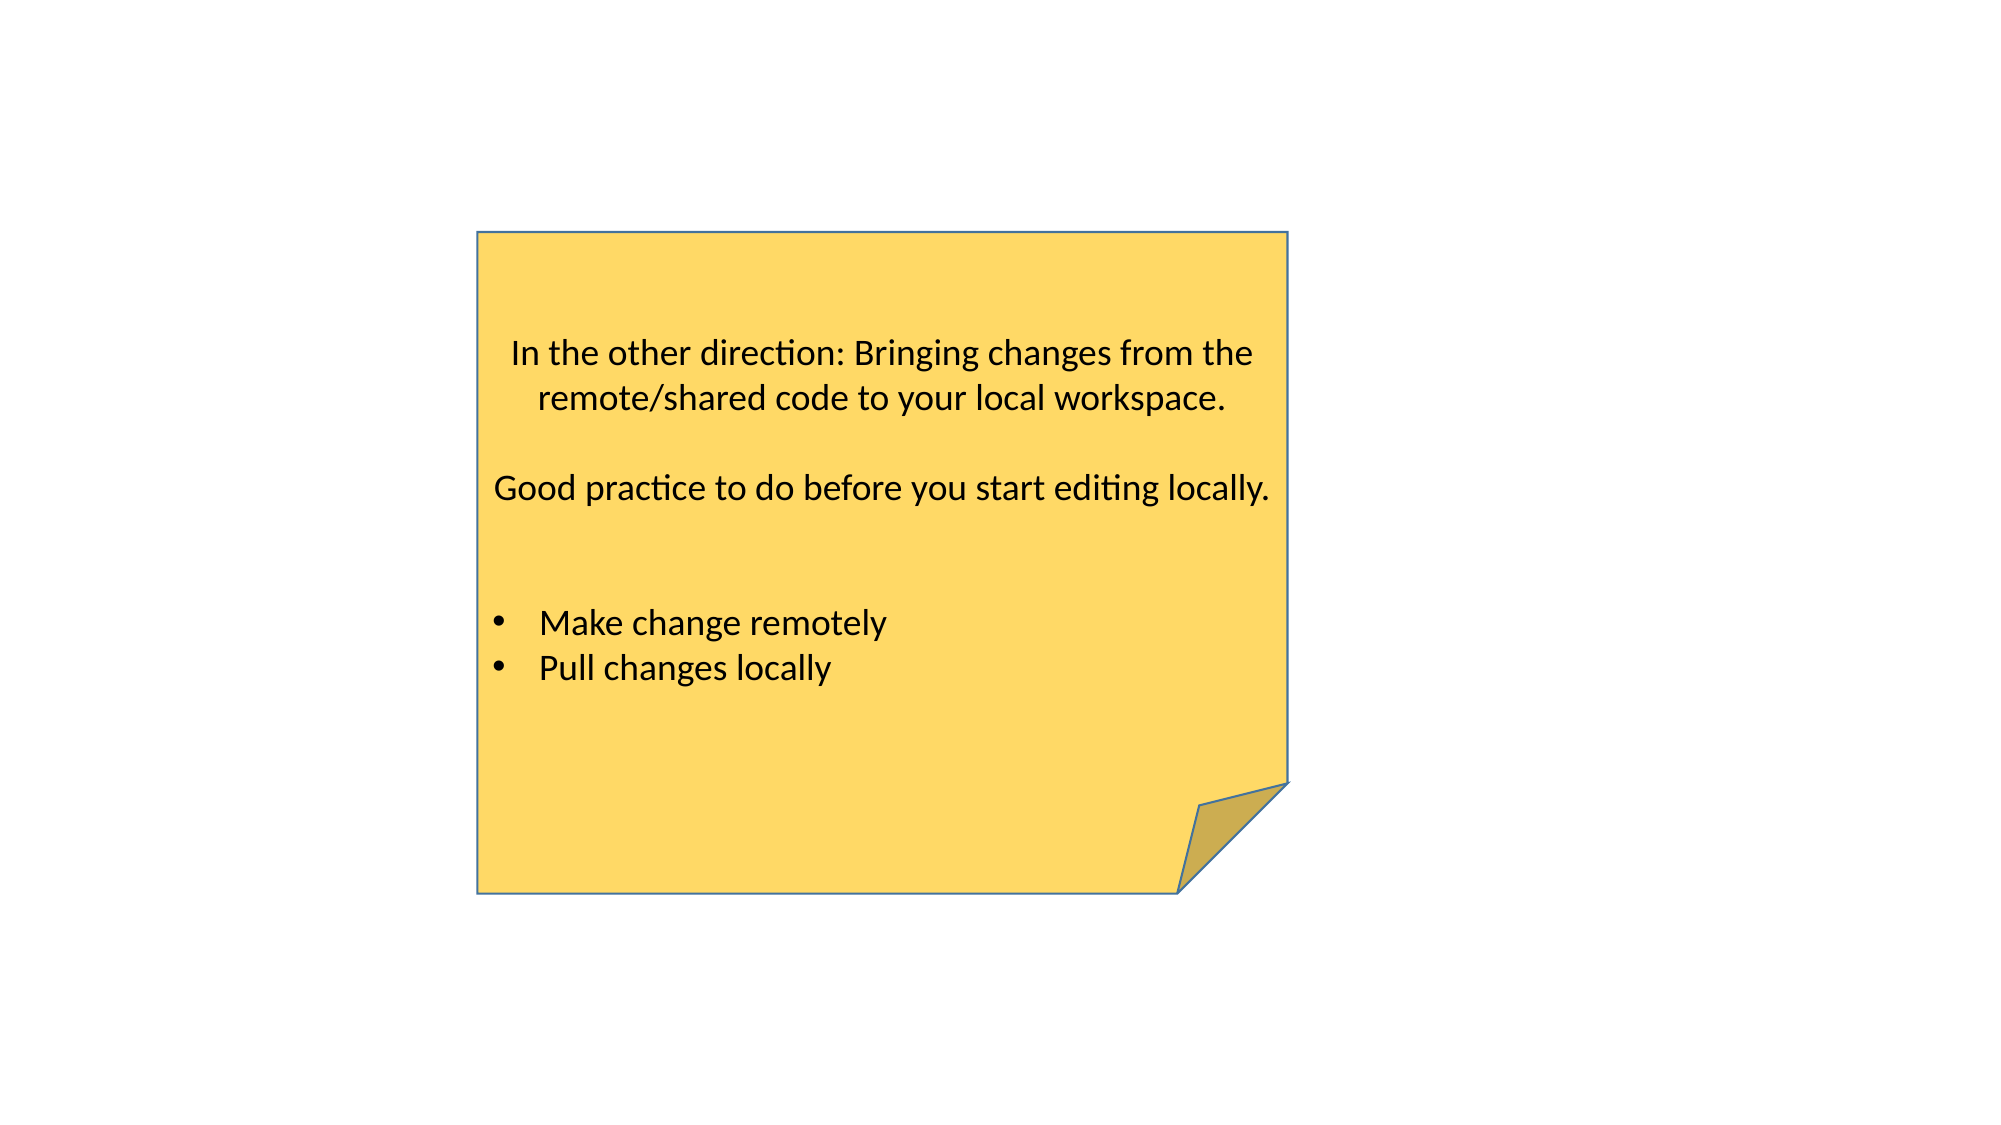

In the other direction: Bringing changes from the remote/shared code to your local workspace.

Good practice to do before you start editing locally.

Make change remotely
Pull changes locally